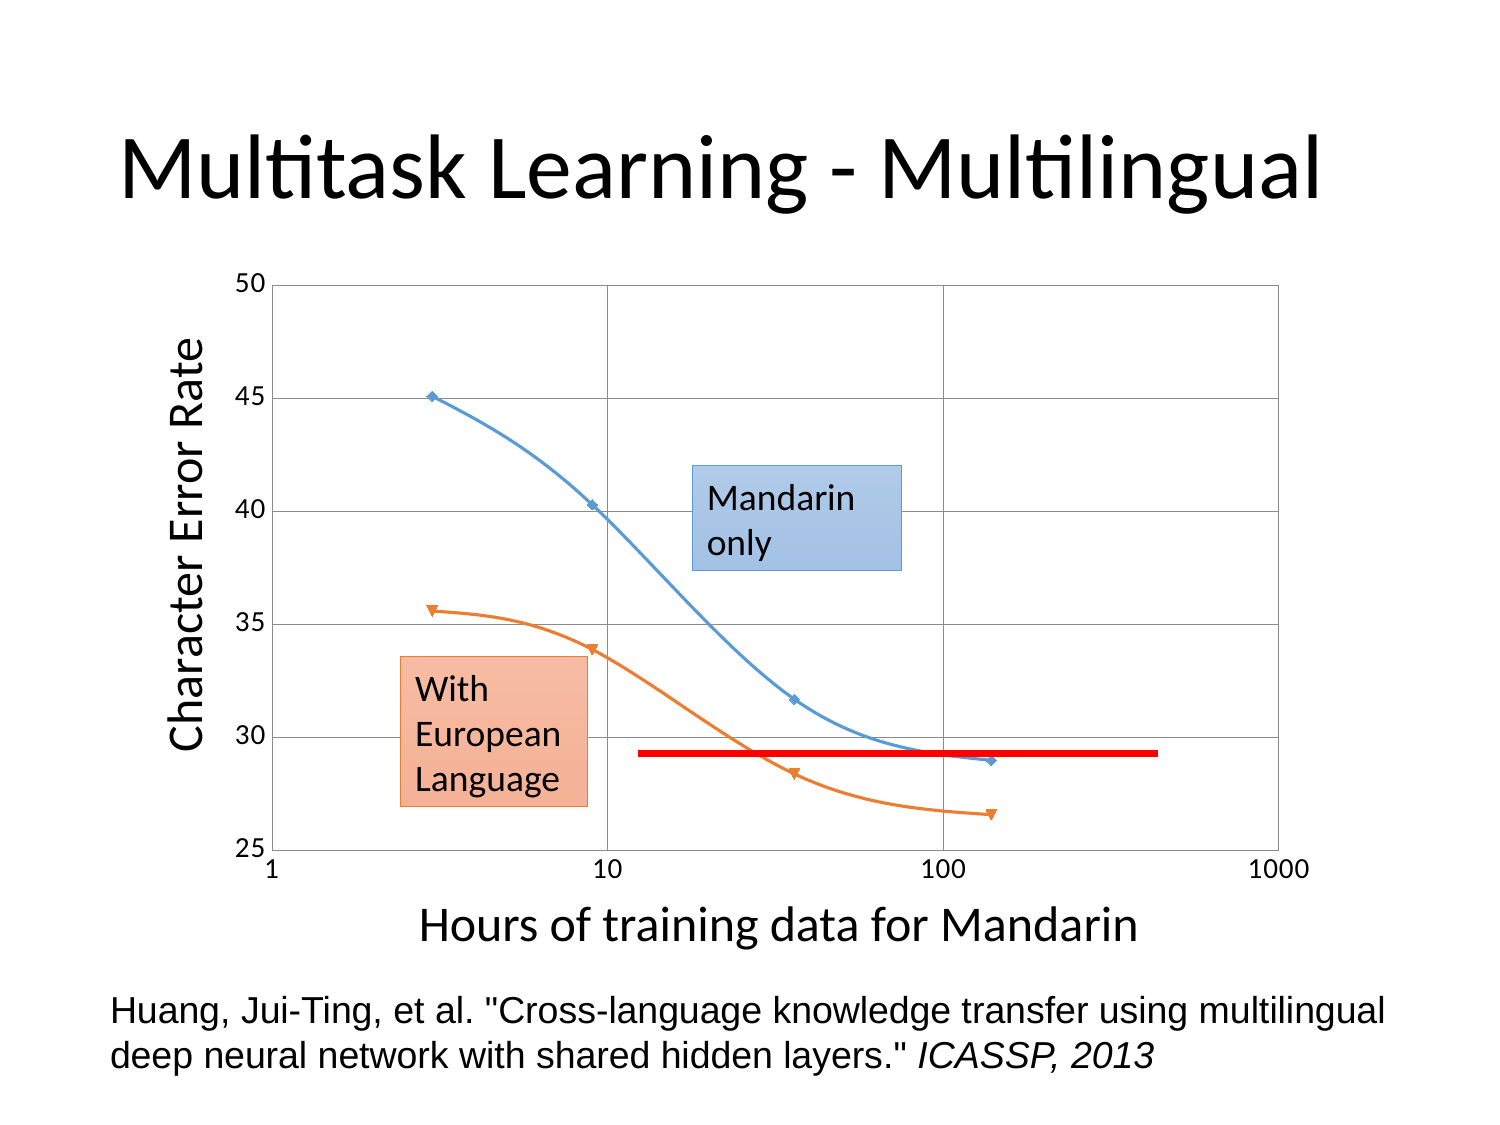

# Multitask Learning - Multilingual

### Chart

| Category | Baseline - CHN only | SHL-MDNN Model Transfer |
|---|---|---|
Mandarin only
Character Error Rate
With European Language
Hours of training data for Mandarin
Huang, Jui-Ting, et al. "Cross-language knowledge transfer using multilingual deep neural network with shared hidden layers." ICASSP, 2013